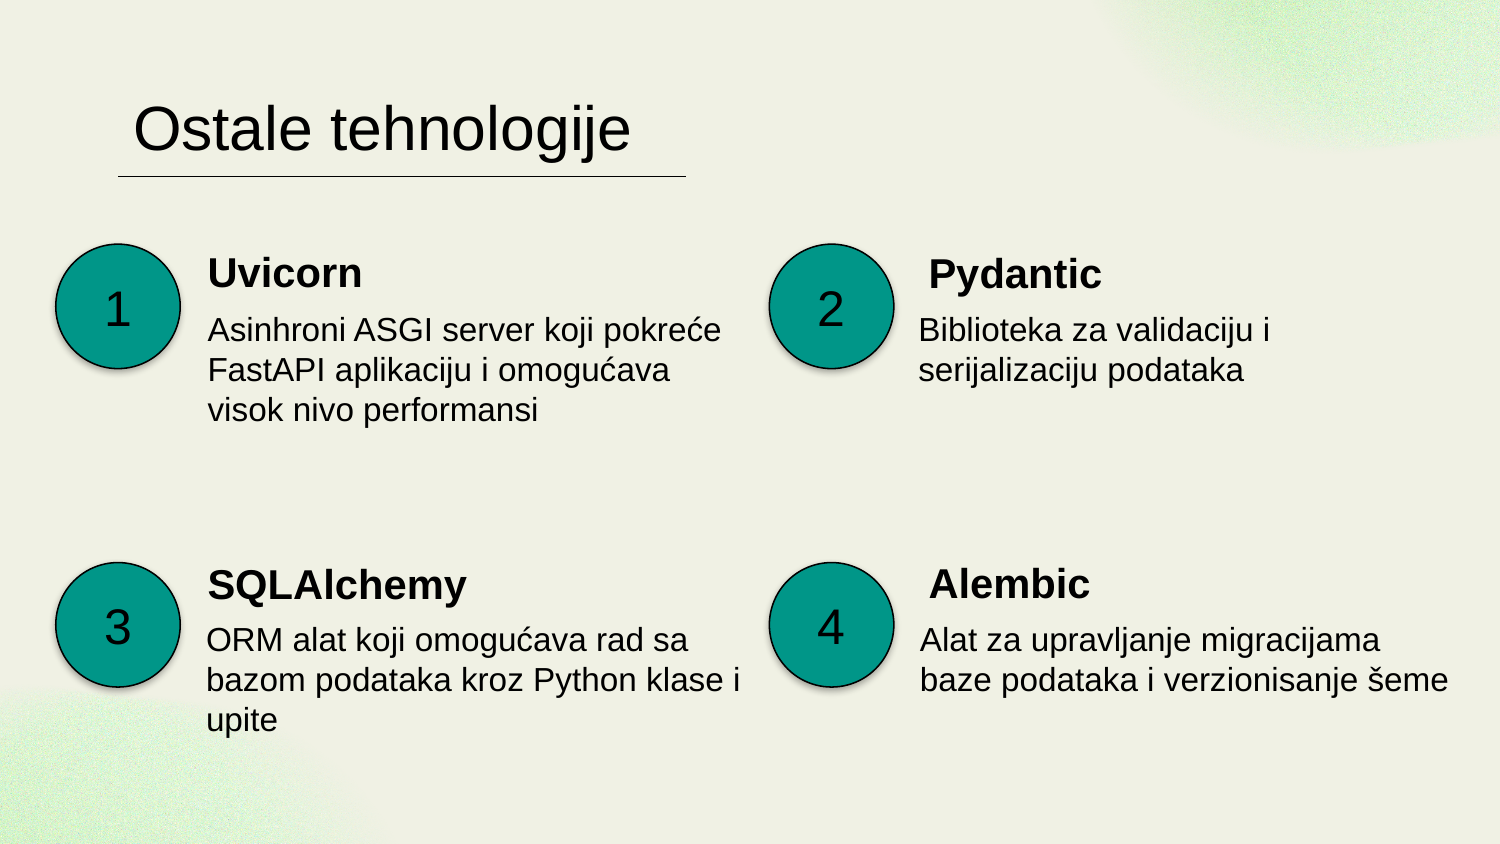

# Ostale tehnologije
1
2
Uvicorn
Pydantic
Asinhroni ASGI server koji pokreće FastAPI aplikaciju i omogućava visok nivo performansi
Biblioteka za validaciju i serijalizaciju podataka
Alembic
3
SQLAlchemy
4
ORM alat koji omogućava rad sa bazom podataka kroz Python klase i upite
Alat za upravljanje migracijama baze podataka i verzionisanje šeme